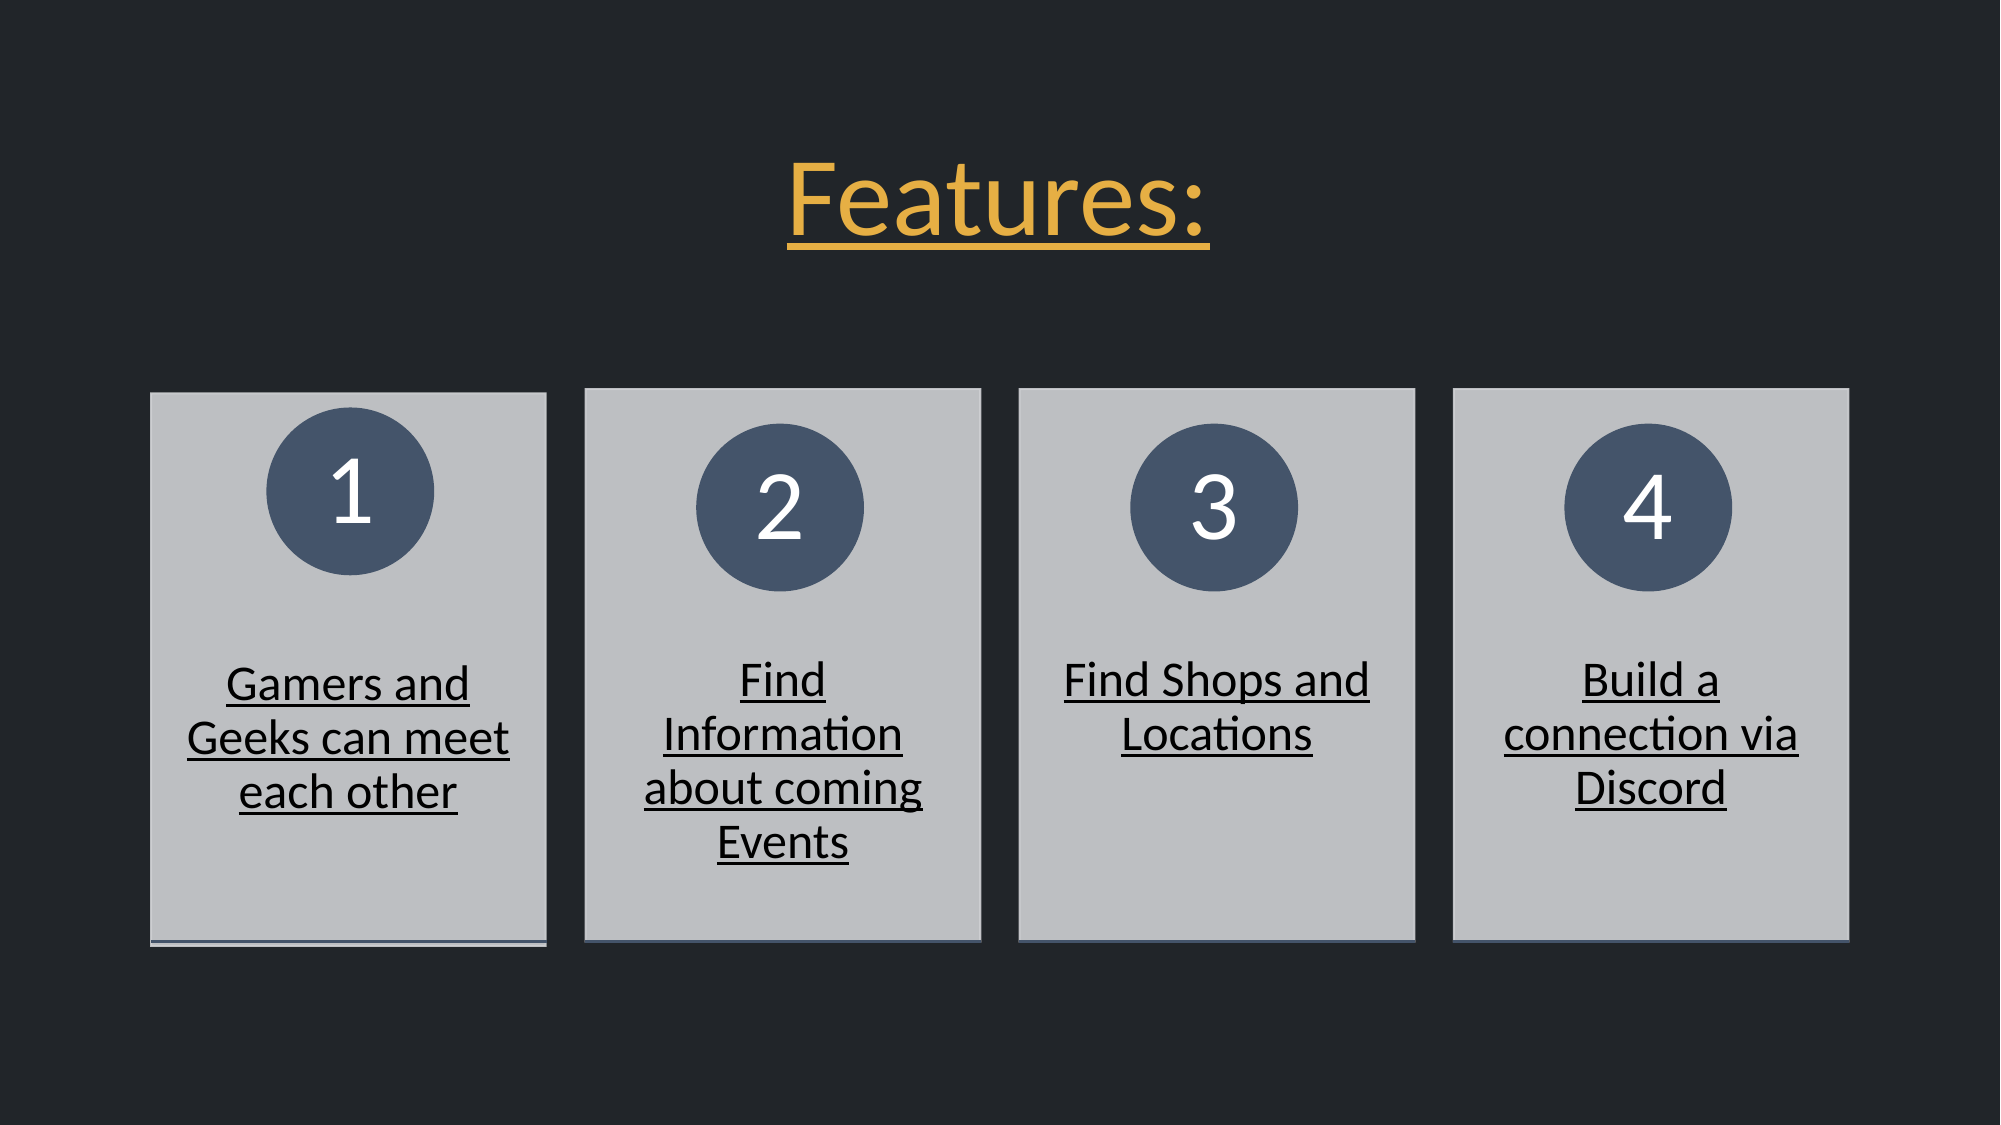

# Features:
Gamers and Geeks can meet each other
1
Find Information about coming Events
2
Find Shops and Locations
3
Build a connection via Discord
4